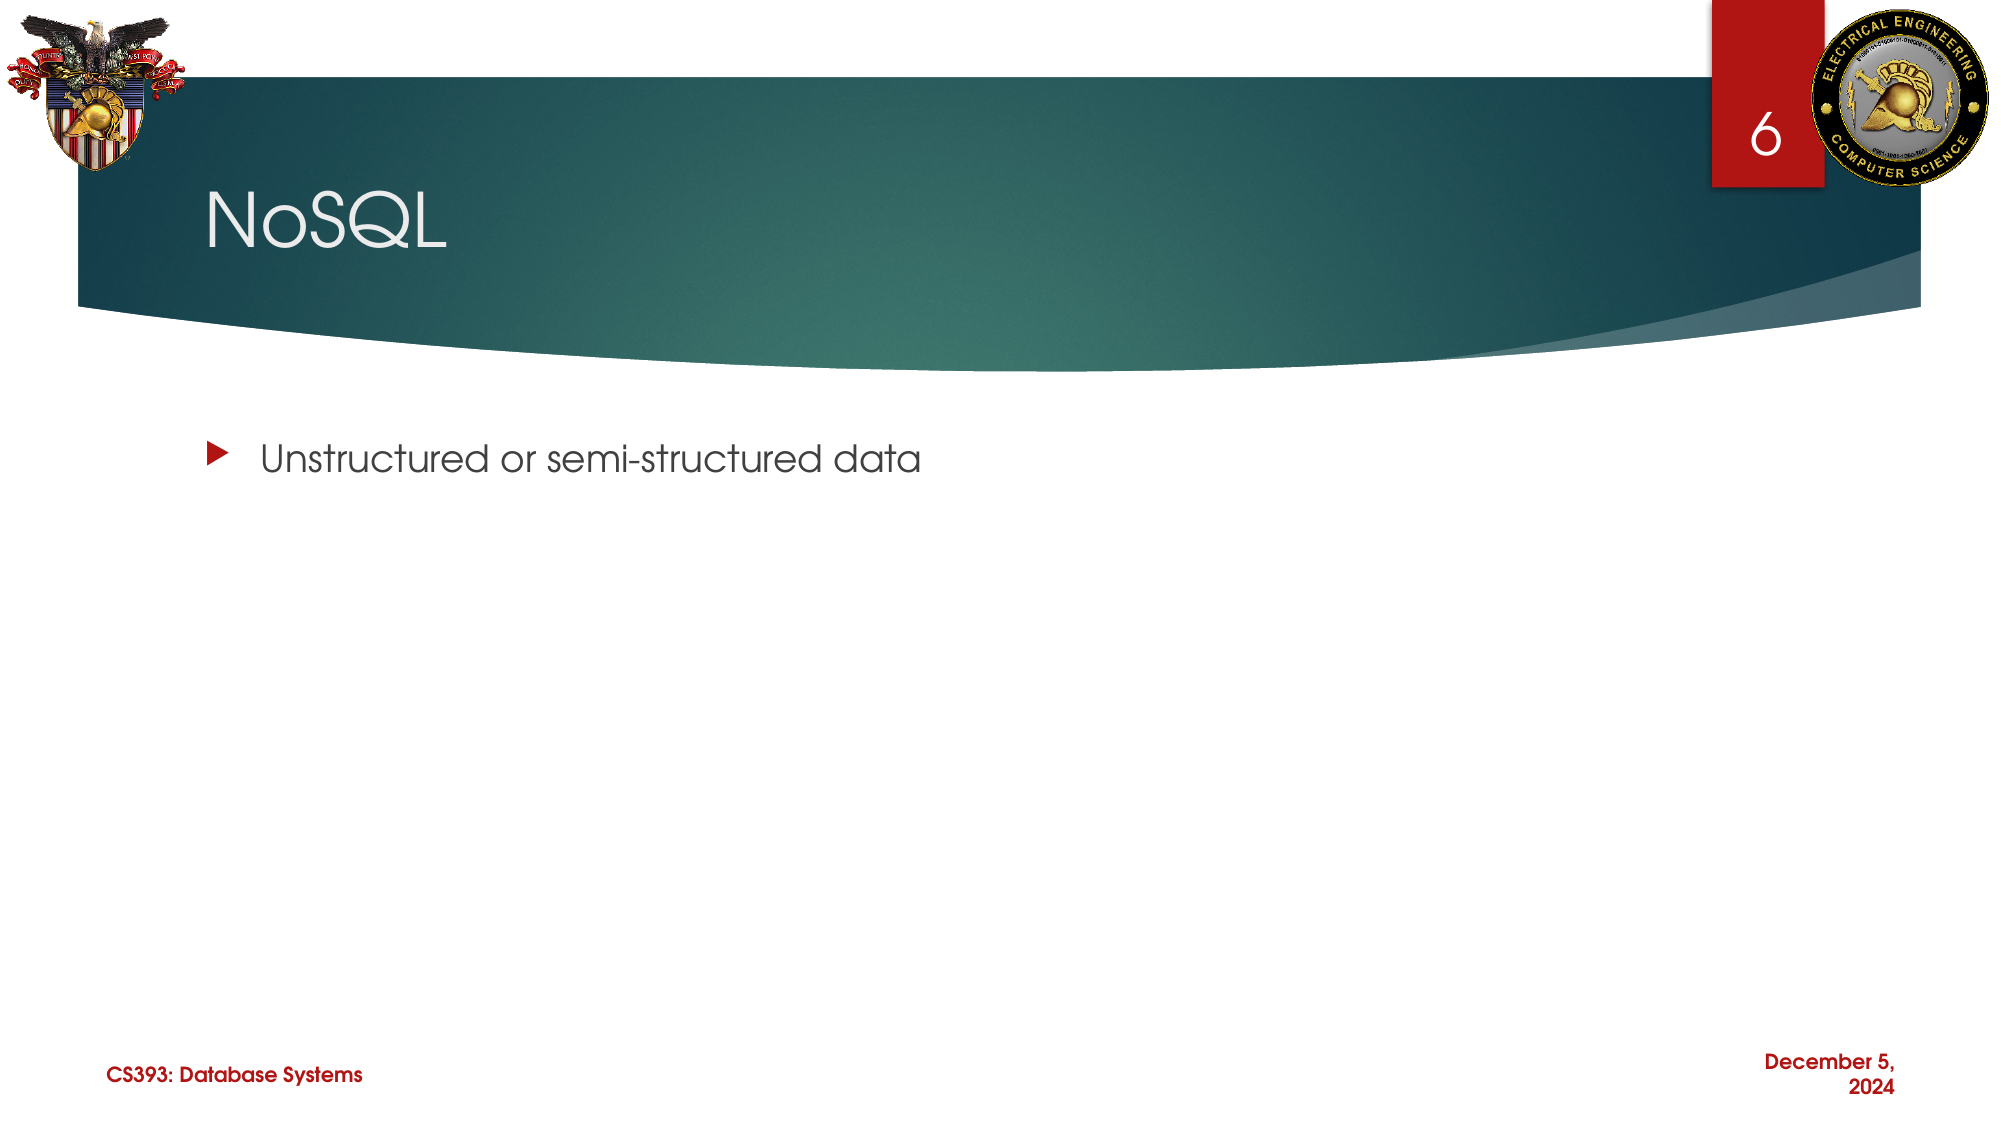

6
# NoSQL
Unstructured or semi-structured data
CS393: Database Systems
December 5, 2024